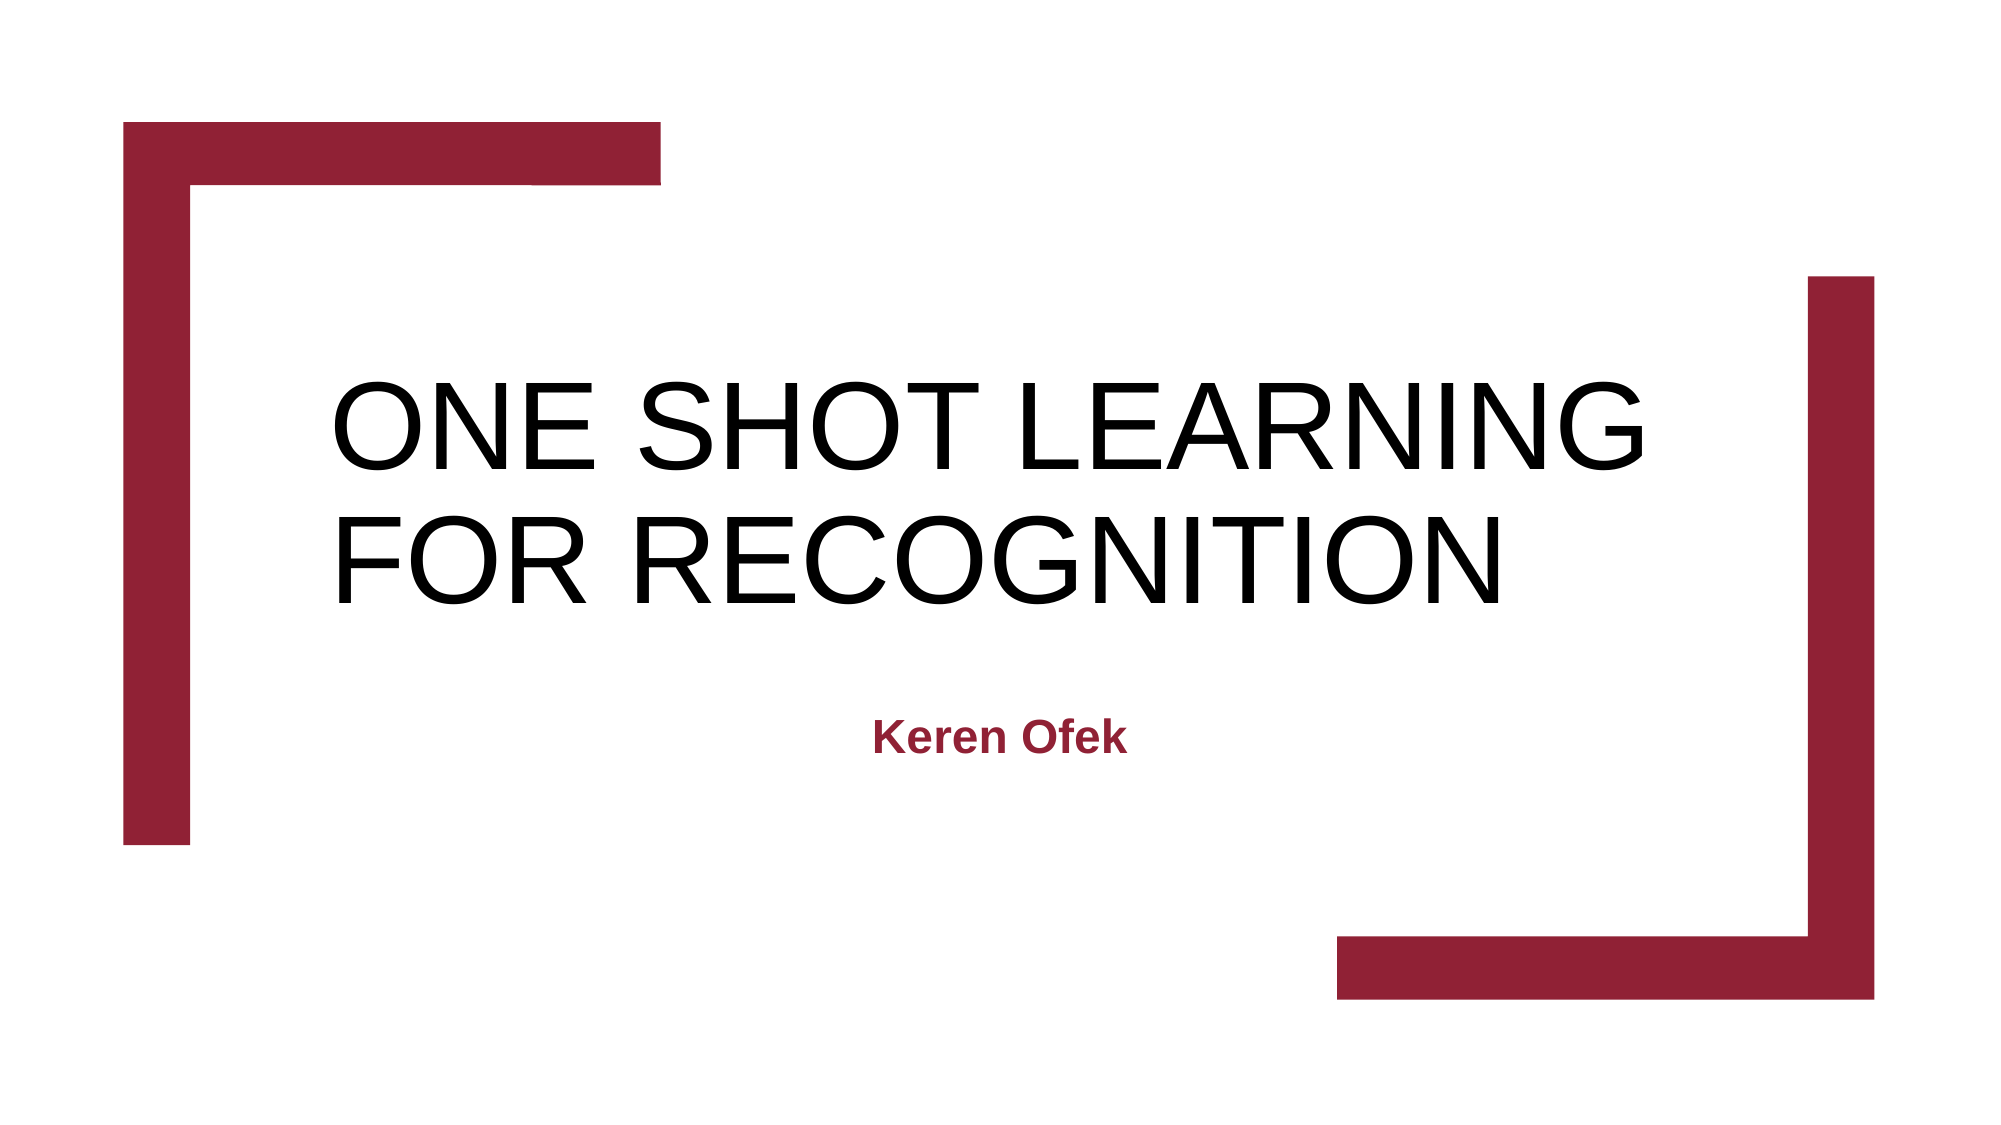

# ONE shot learning for recognition
Keren Ofek